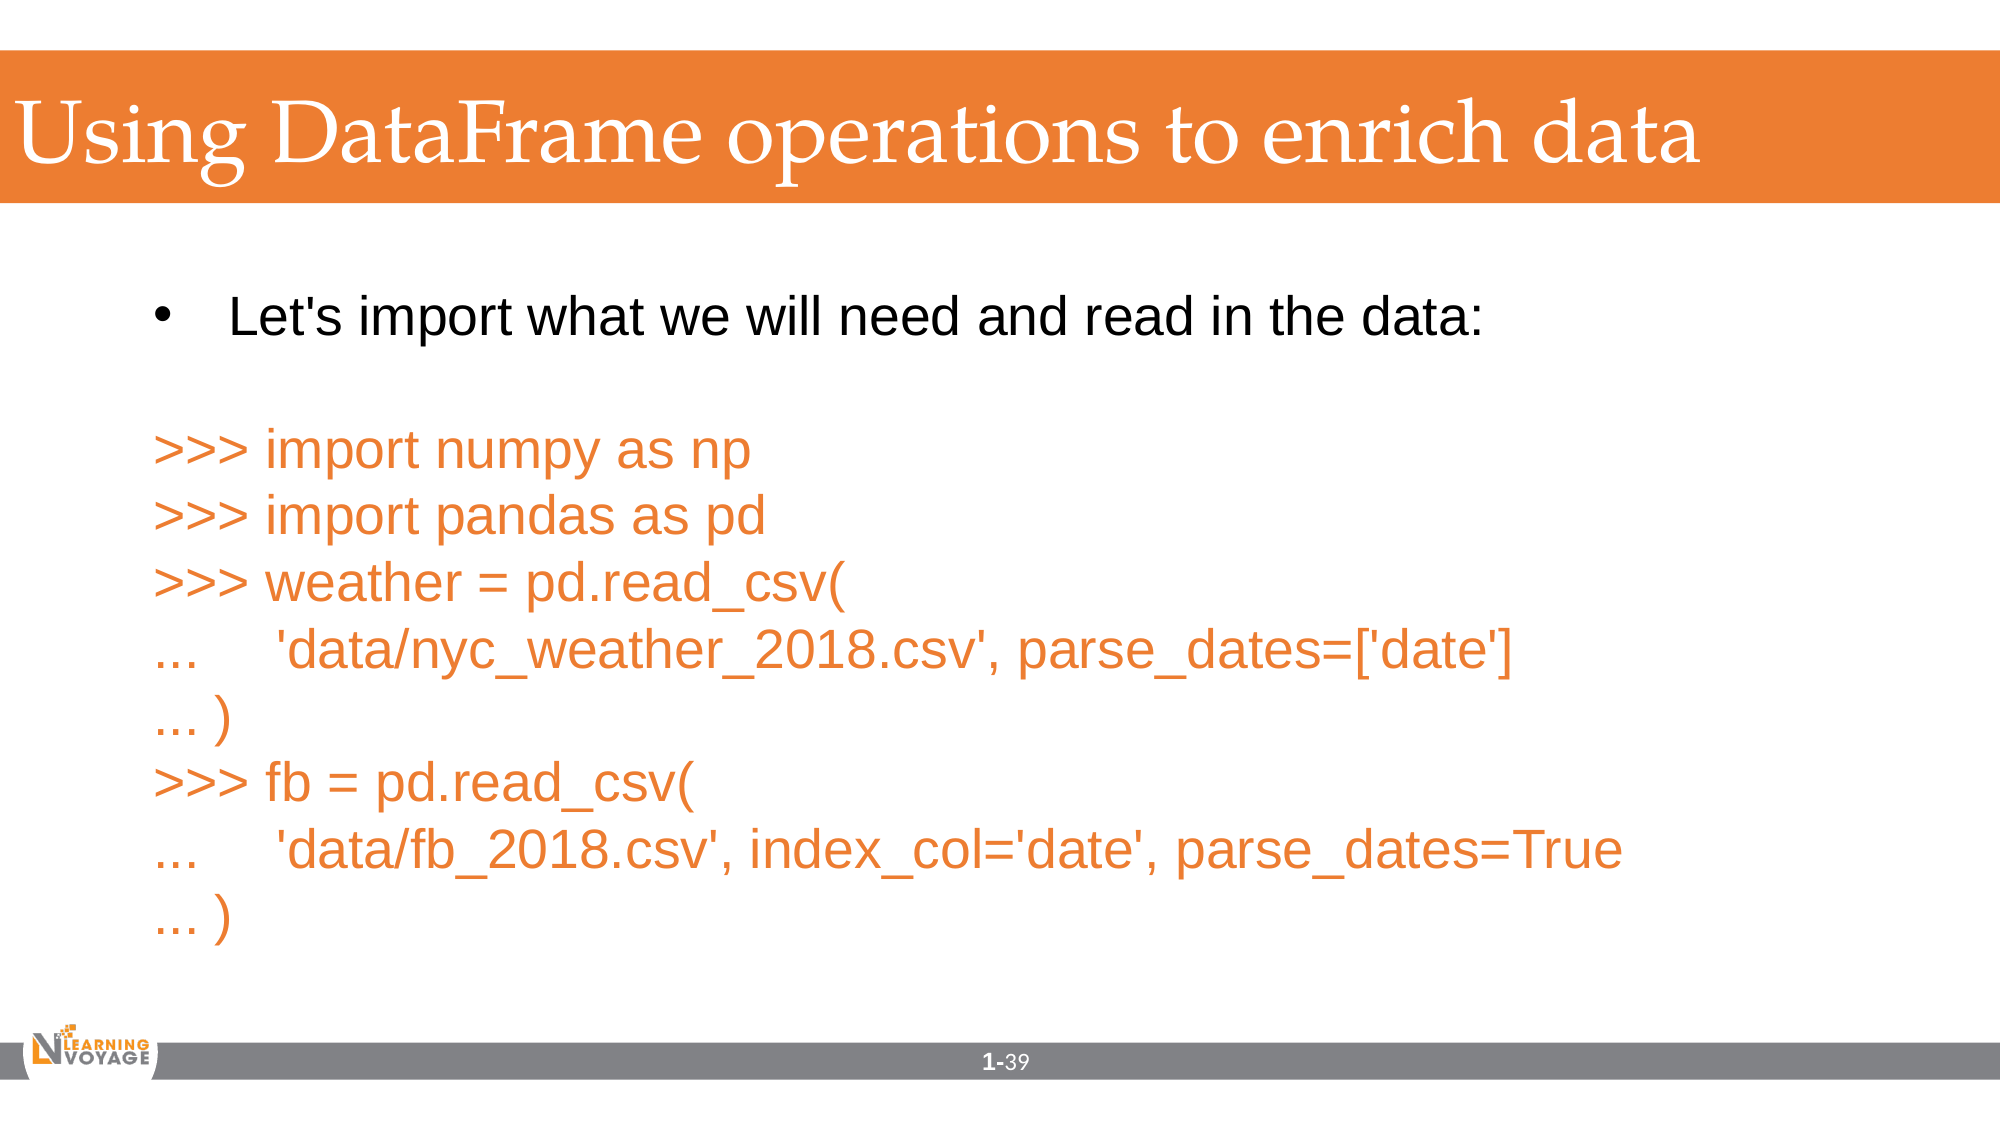

Using DataFrame operations to enrich data
Let's import what we will need and read in the data:

>>> import numpy as np
>>> import pandas as pd
>>> weather = pd.read_csv(
...     'data/nyc_weather_2018.csv', parse_dates=['date']
... )
>>> fb = pd.read_csv(
...     'data/fb_2018.csv', index_col='date', parse_dates=True
... )
1-39